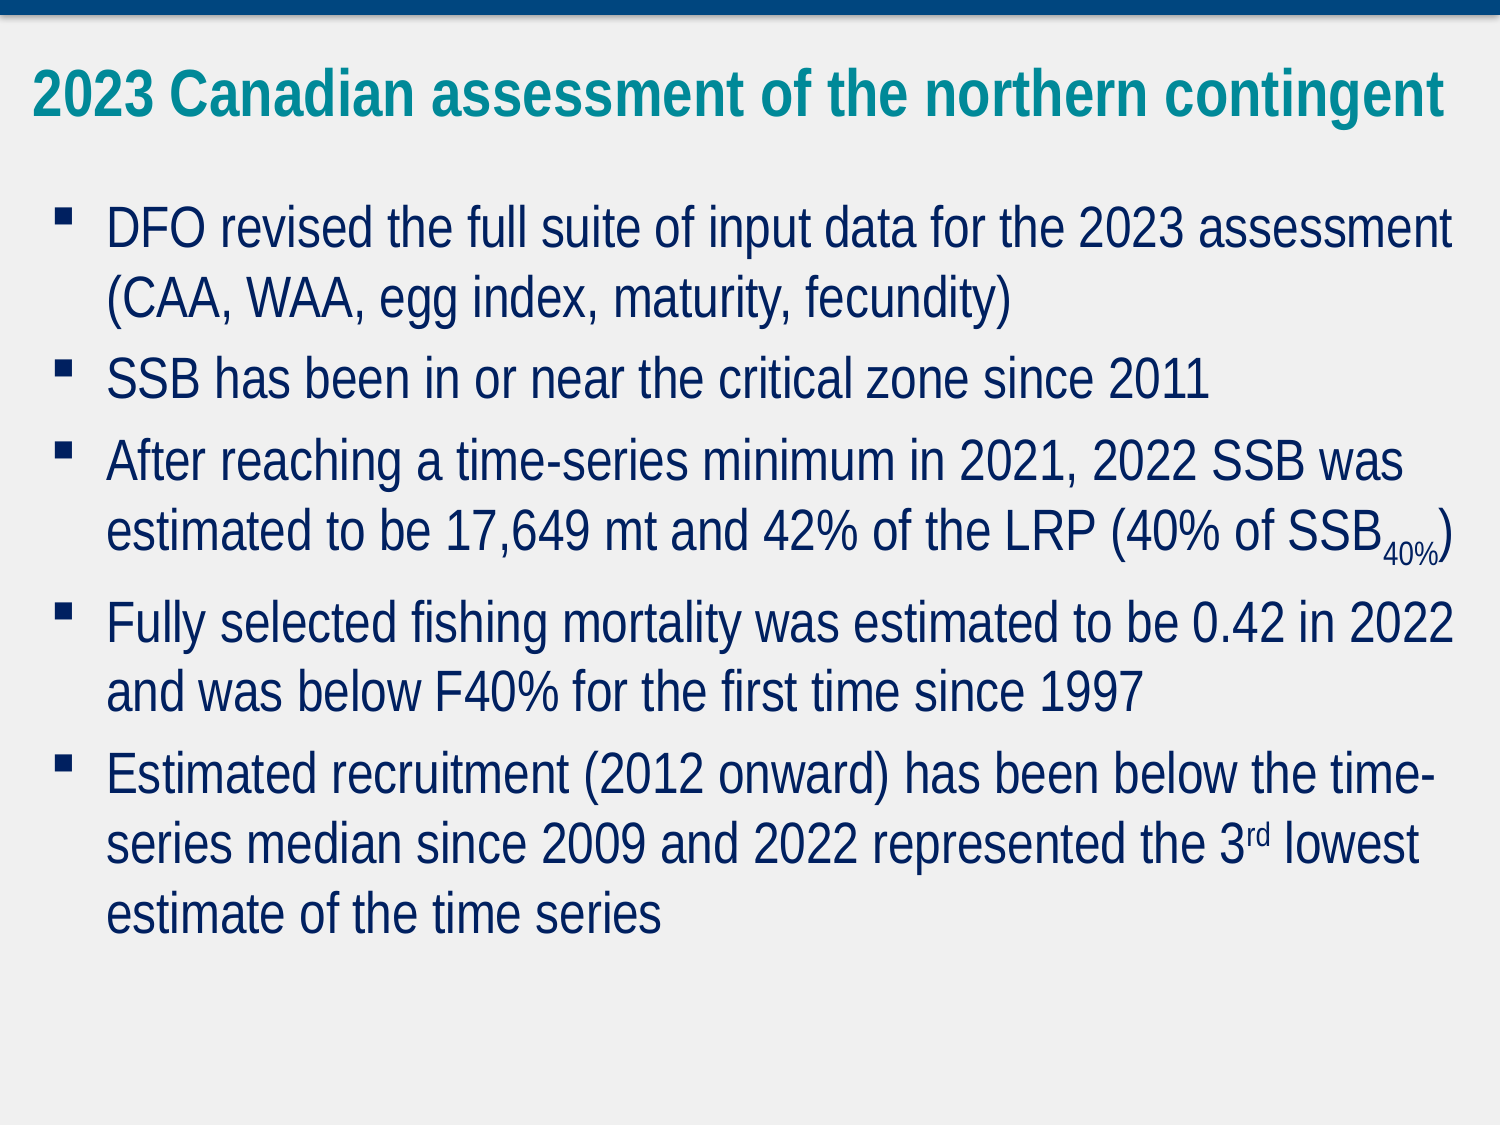

2023 Canadian assessment of the northern contingent

DFO revised the full suite of input data for the 2023 assessment (CAA, WAA, egg index, maturity, fecundity)
SSB has been in or near the critical zone since 2011
After reaching a time-series minimum in 2021, 2022 SSB was estimated to be 17,649 mt and 42% of the LRP (40% of SSB40%)
Fully selected fishing mortality was estimated to be 0.42 in 2022 and was below F40% for the first time since 1997
Estimated recruitment (2012 onward) has been below the time-series median since 2009 and 2022 represented the 3rd lowest estimate of the time series